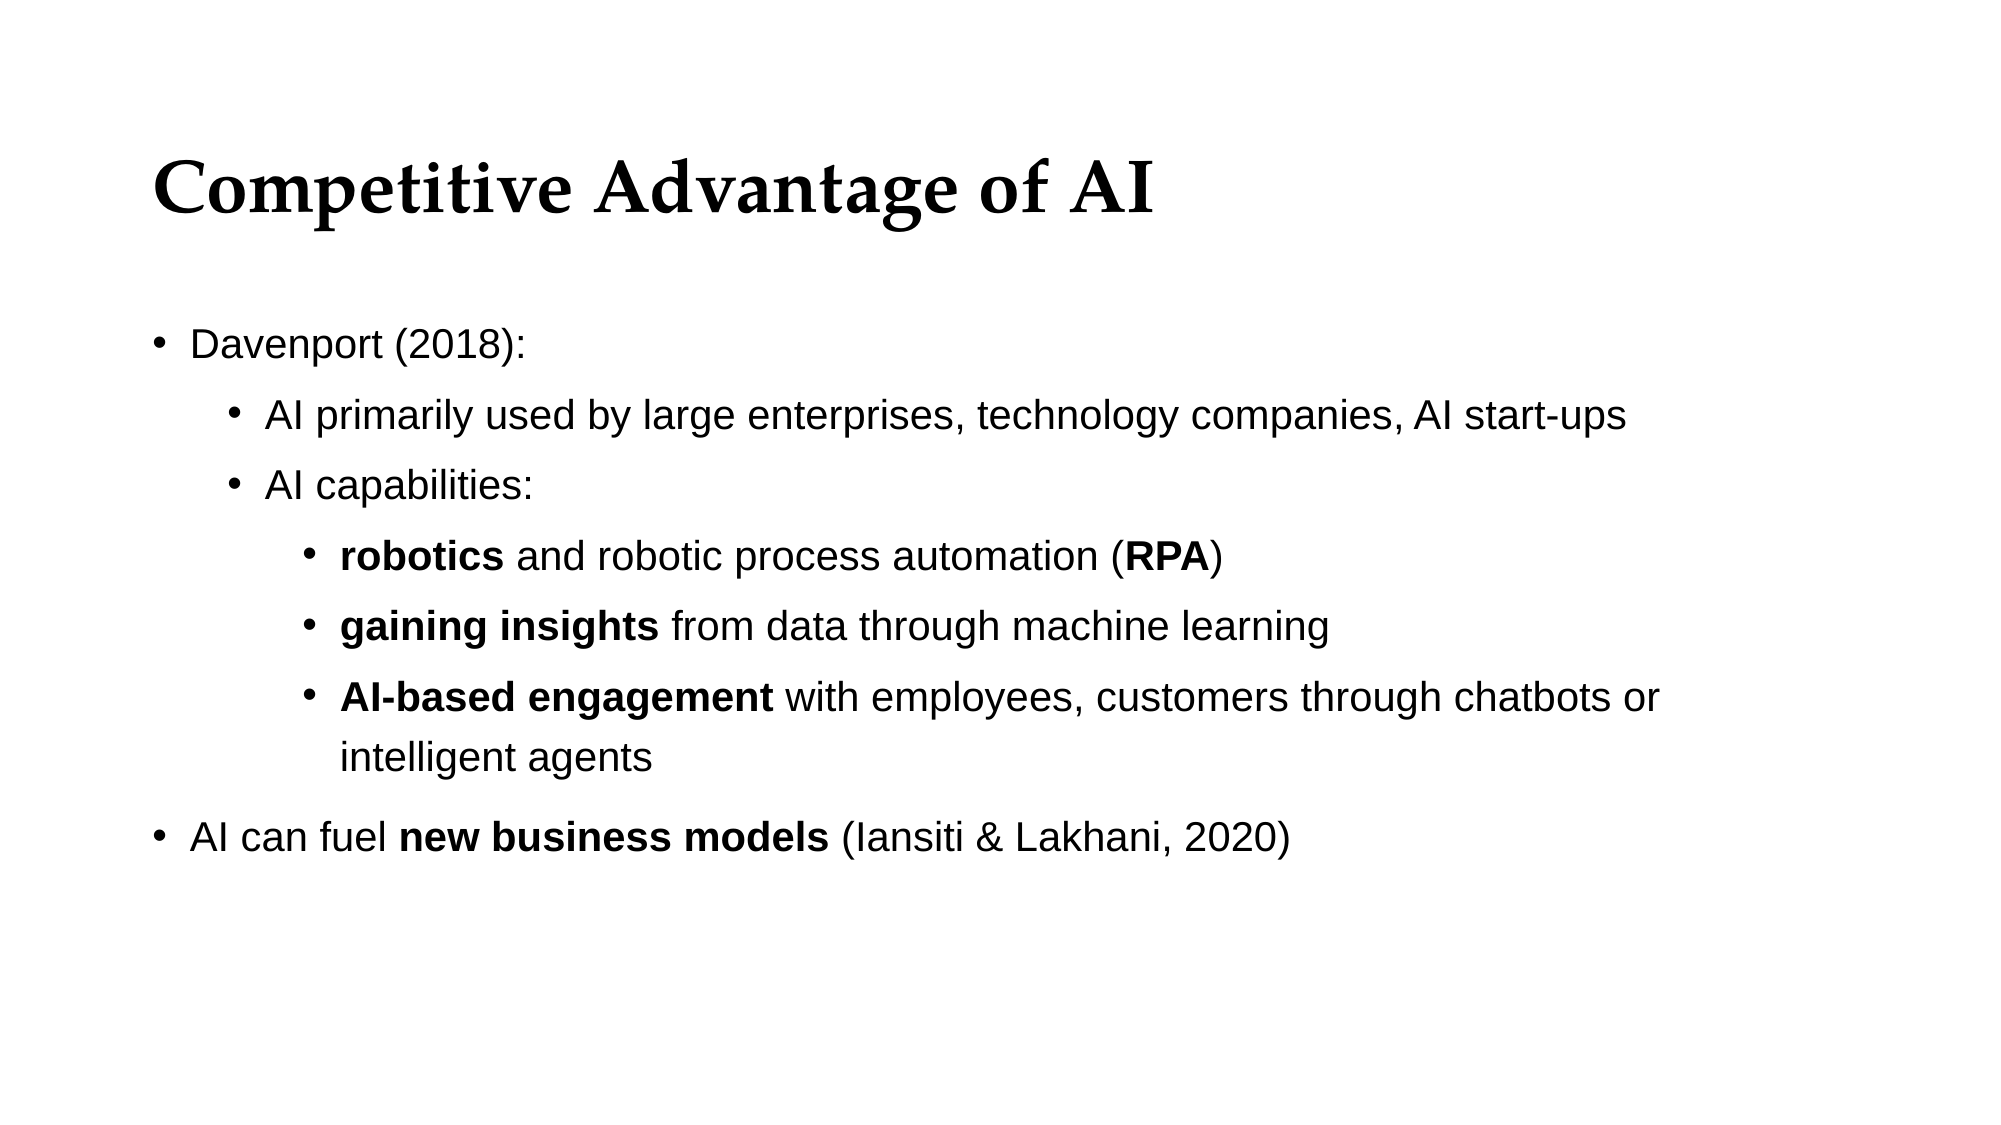

# Competitive Advantage of AI
Davenport (2018):
AI primarily used by large enterprises, technology companies, AI start-ups
AI capabilities:
robotics and robotic process automation (RPA)
gaining insights from data through machine learning
AI-based engagement with employees, customers through chatbots or intelligent agents
AI can fuel new business models (Iansiti & Lakhani, 2020)